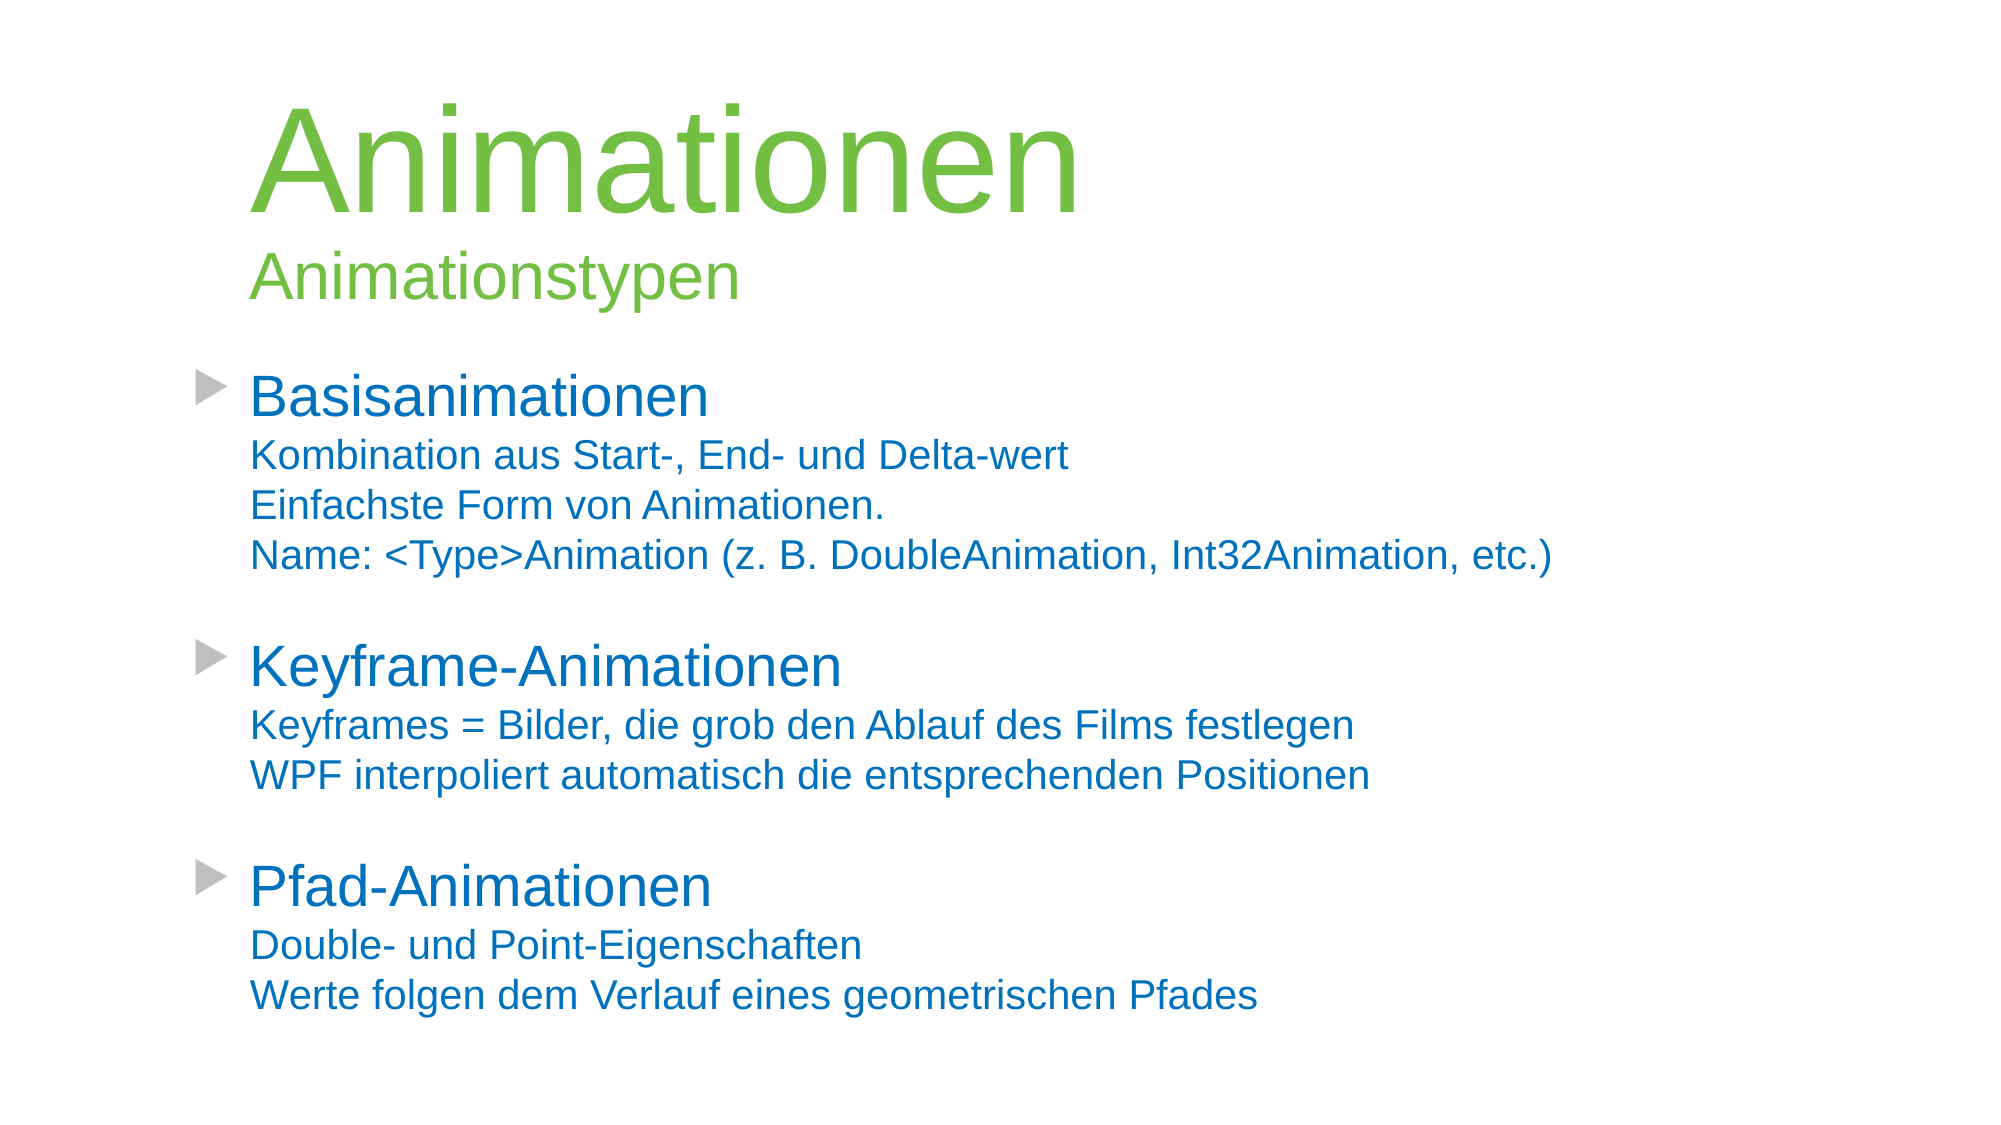

# Animationen
Animationstypen
Basisanimationen
Kombination aus Start-, End- und Delta-wert
Einfachste Form von Animationen.
Name: <Type>Animation (z. B. DoubleAnimation, Int32Animation, etc.)
Keyframe-Animationen
Keyframes = Bilder, die grob den Ablauf des Films festlegen
WPF interpoliert automatisch die entsprechenden Positionen
Pfad-Animationen
Double- und Point-Eigenschaften
Werte folgen dem Verlauf eines geometrischen Pfades